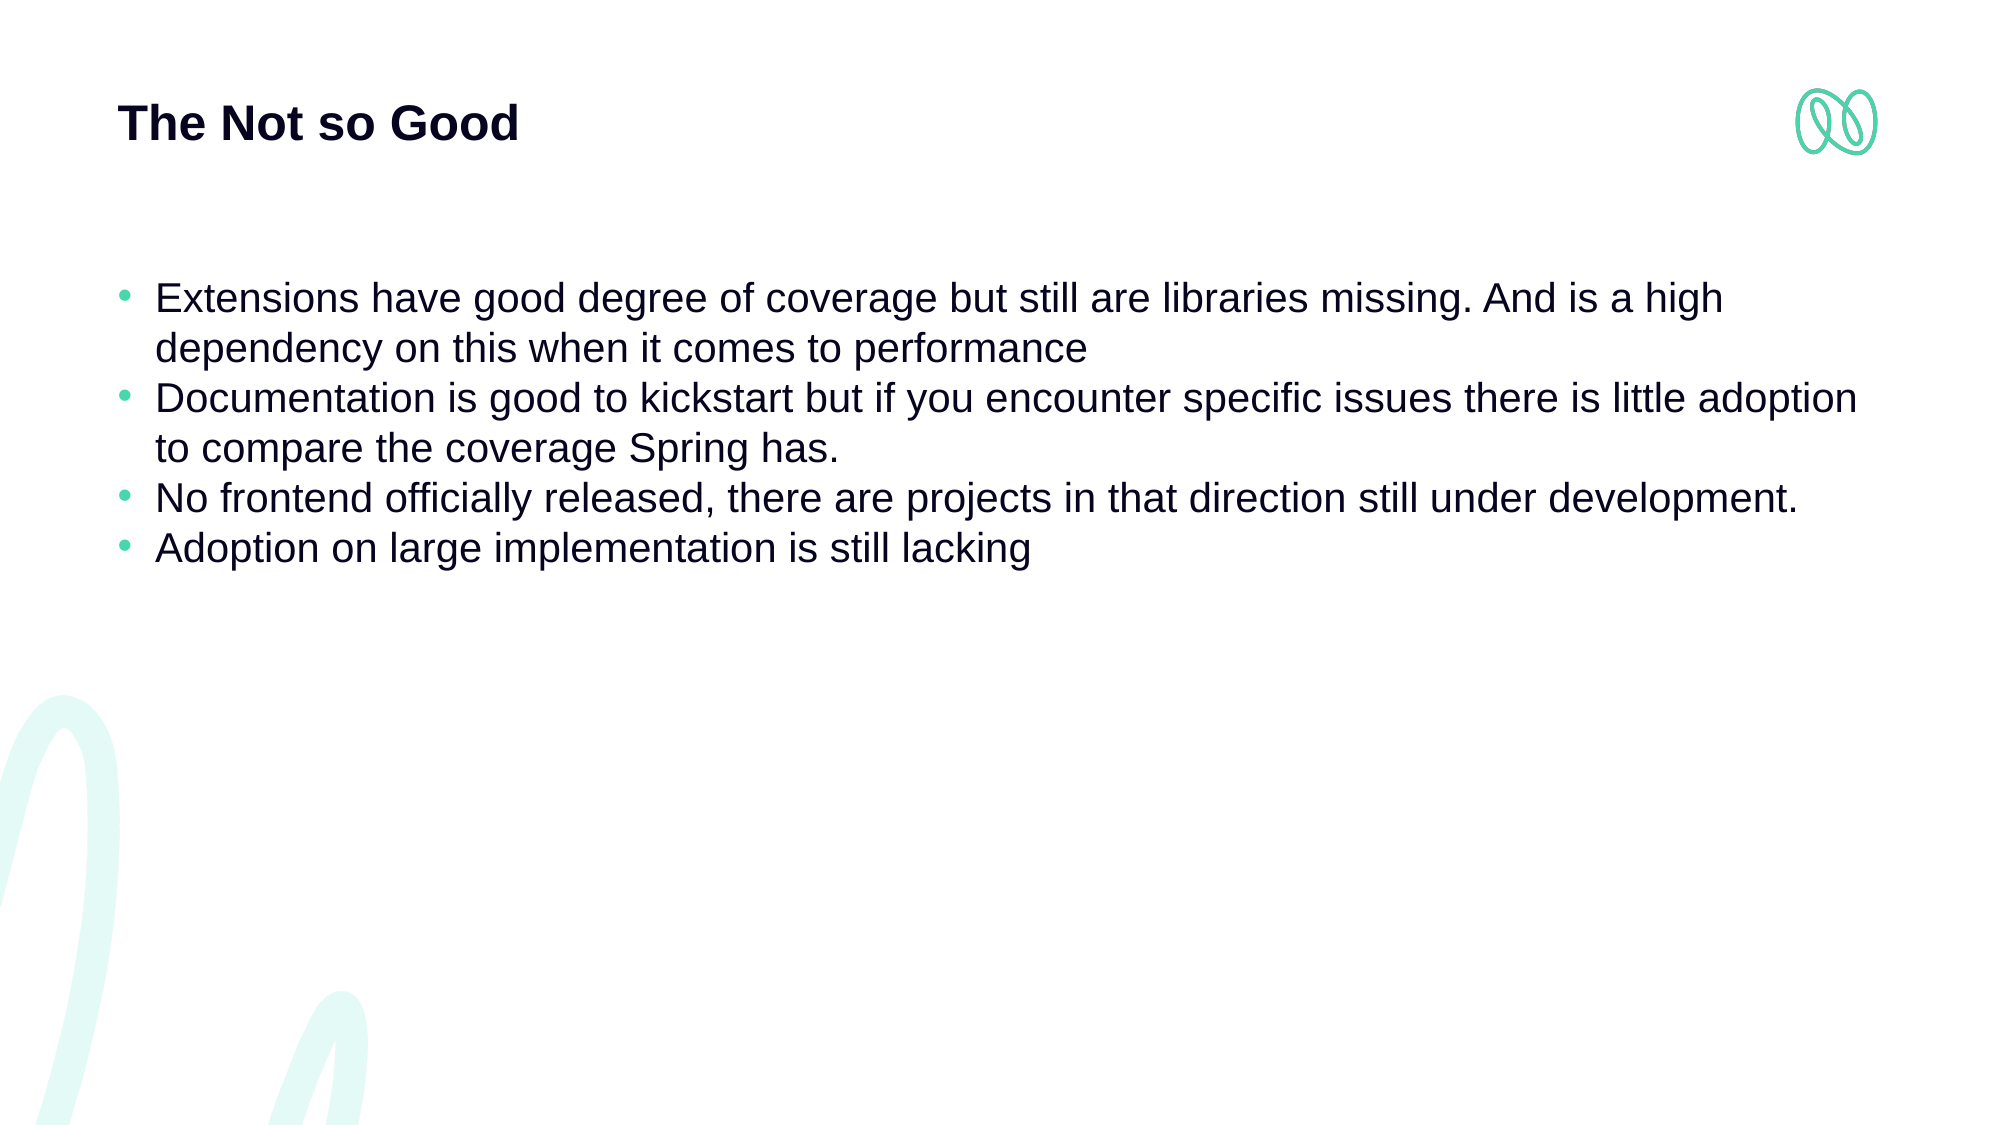

# The Not so Good
Extensions have good degree of coverage but still are libraries missing. And is a high dependency on this when it comes to performance
Documentation is good to kickstart but if you encounter specific issues there is little adoption to compare the coverage Spring has.
No frontend officially released, there are projects in that direction still under development.
Adoption on large implementation is still lacking